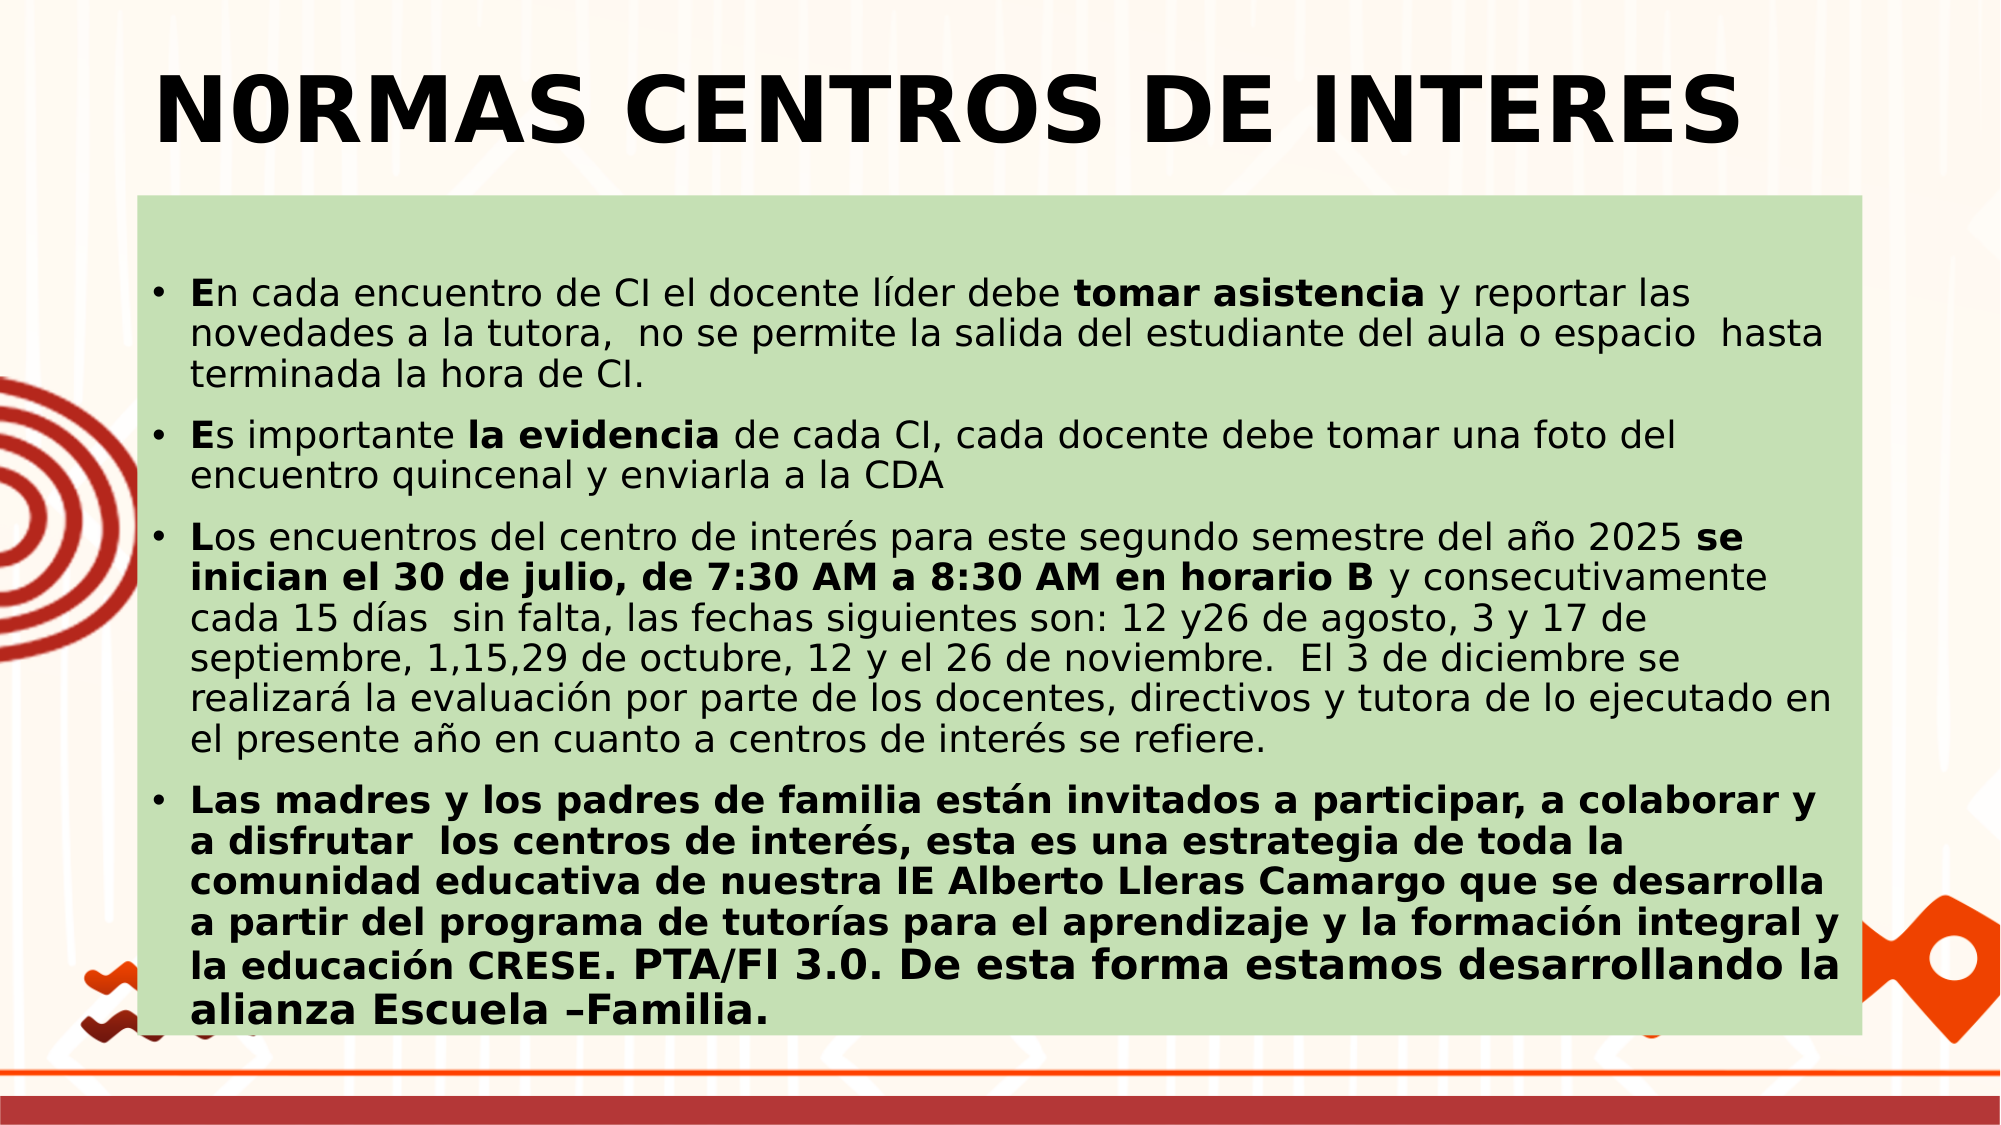

# N0RMAS CENTROS DE INTERES

En cada encuentro de CI el docente líder debe tomar asistencia y reportar las novedades a la tutora,  no se permite la salida del estudiante del aula o espacio  hasta terminada la hora de CI.
Es importante la evidencia de cada CI, cada docente debe tomar una foto del encuentro quincenal y enviarla a la CDA
Los encuentros del centro de interés para este segundo semestre del año 2025 se inician el 30 de julio, de 7:30 AM a 8:30 AM en horario B y consecutivamente cada 15 días  sin falta, las fechas siguientes son: 12 y26 de agosto, 3 y 17 de septiembre, 1,15,29 de octubre, 12 y el 26 de noviembre.  El 3 de diciembre se realizará la evaluación por parte de los docentes, directivos y tutora de lo ejecutado en el presente año en cuanto a centros de interés se refiere.
Las madres y los padres de familia están invitados a participar, a colaborar y a disfrutar  los centros de interés, esta es una estrategia de toda la comunidad educativa de nuestra IE Alberto Lleras Camargo que se desarrolla a partir del programa de tutorías para el aprendizaje y la formación integral y la educación CRESE. PTA/FI 3.0. De esta forma estamos desarrollando la alianza Escuela –Familia.